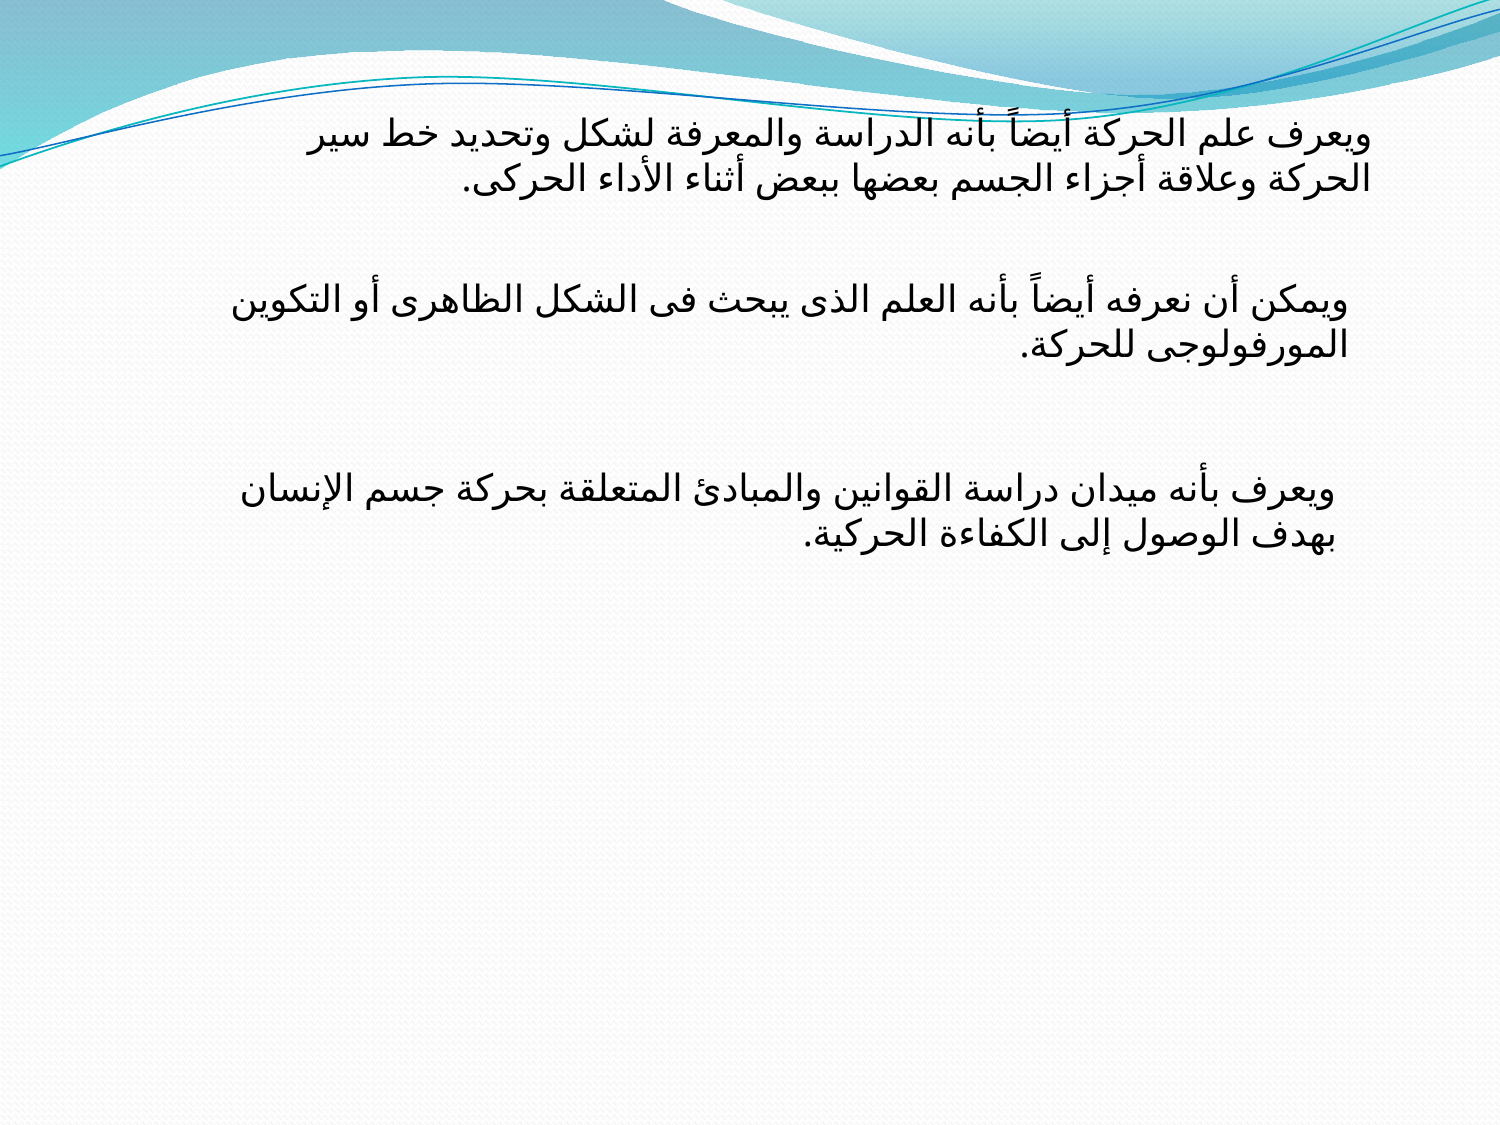

ويعرف علم الحركة أيضاً بأنه الدراسة والمعرفة لشكل وتحديد خط سير الحركة وعلاقة أجزاء الجسم بعضها ببعض أثناء الأداء الحركى.
ويمكن أن نعرفه أيضاً بأنه العلم الذى يبحث فى الشكل الظاهرى أو التكوين المورفولوجى للحركة.
ويعرف بأنه ميدان دراسة القوانين والمبادئ المتعلقة بحركة جسم الإنسان بهدف الوصول إلى الكفاءة الحركية.